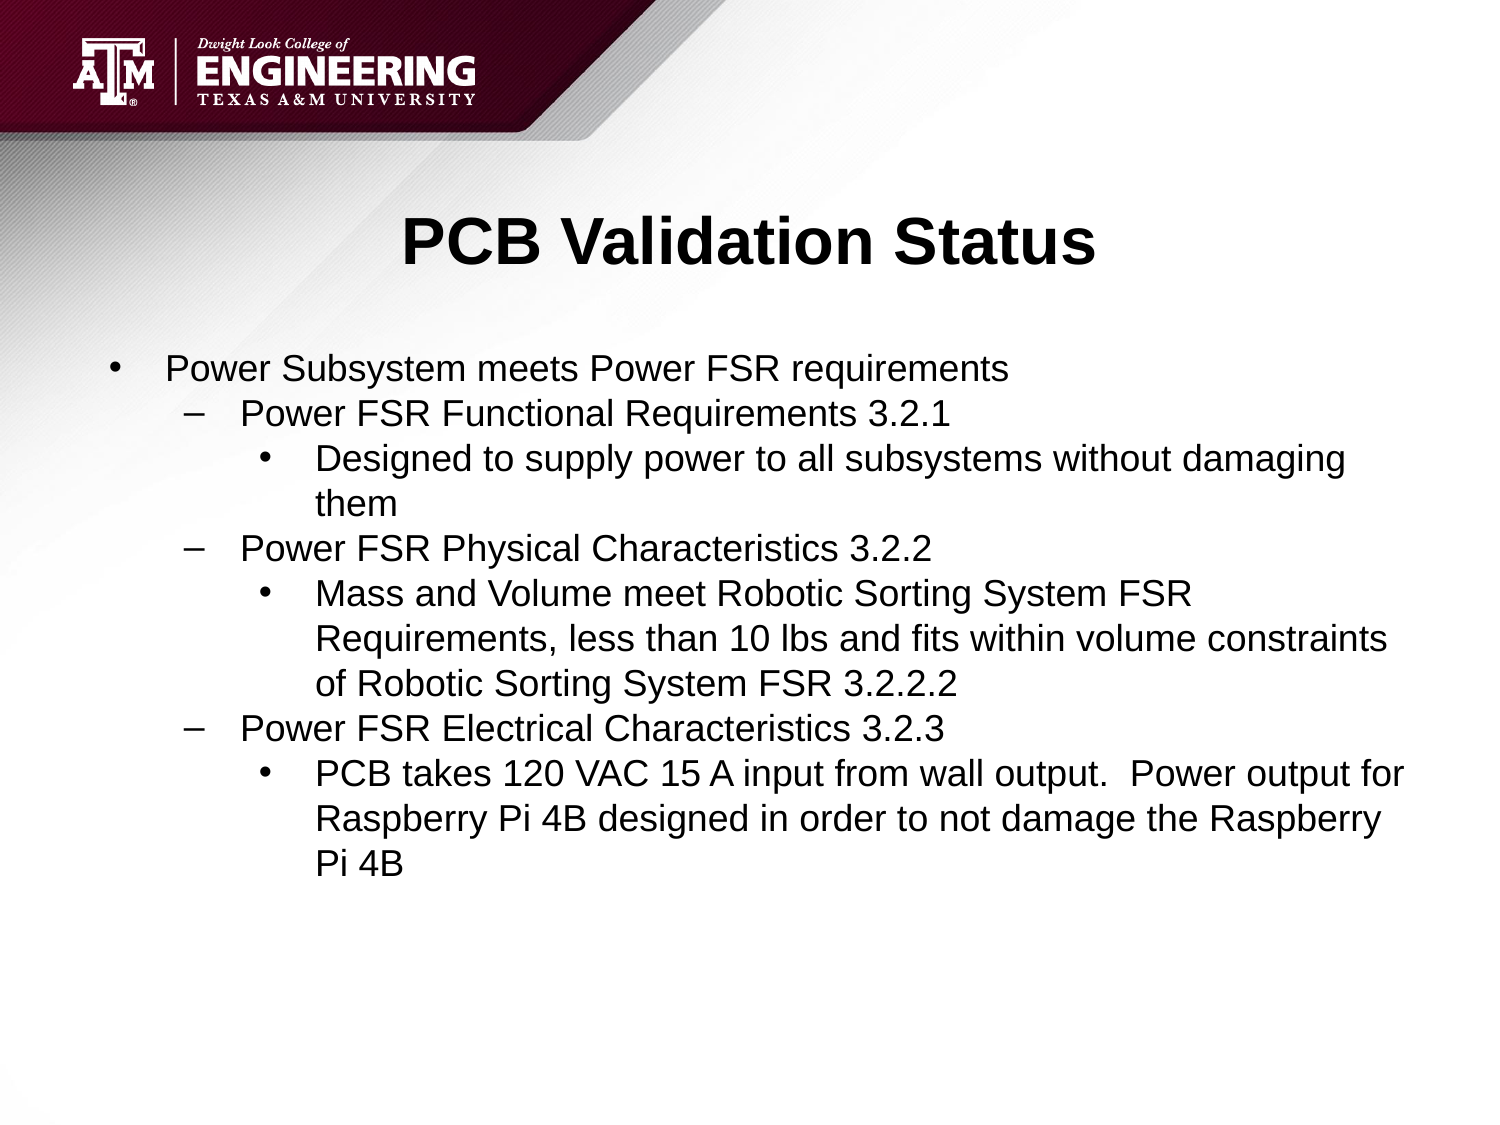

# PCB Validation Status
Power Subsystem meets Power FSR requirements
Power FSR Functional Requirements 3.2.1
Designed to supply power to all subsystems without damaging them
Power FSR Physical Characteristics 3.2.2
Mass and Volume meet Robotic Sorting System FSR Requirements, less than 10 lbs and fits within volume constraints of Robotic Sorting System FSR 3.2.2.2
Power FSR Electrical Characteristics 3.2.3
PCB takes 120 VAC 15 A input from wall output.  Power output for Raspberry Pi 4B designed in order to not damage the Raspberry Pi 4B